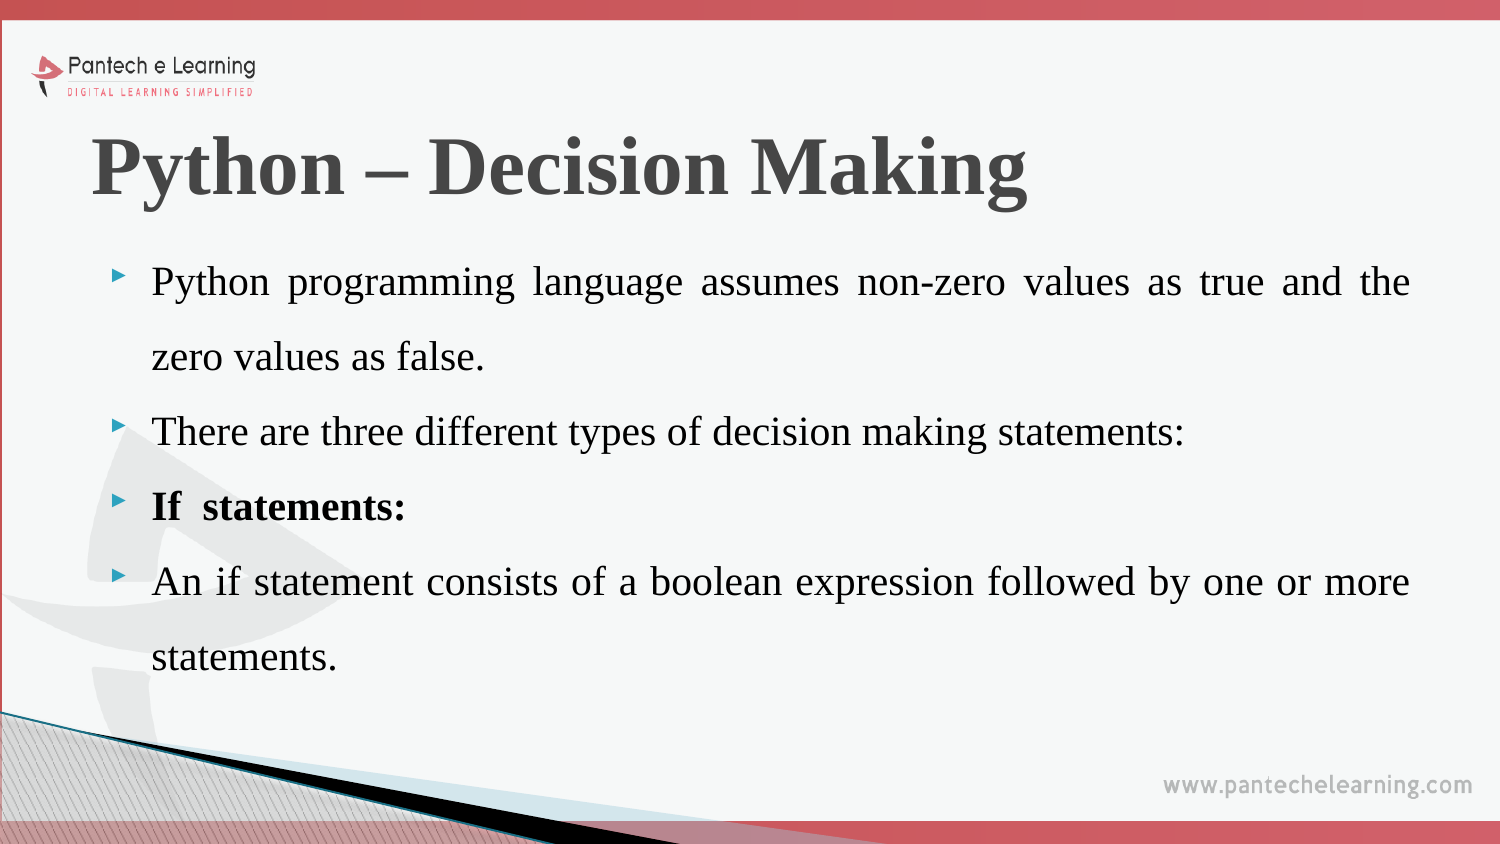

# Python – Decision Making
Python programming language assumes non-zero values as true and the zero values as false.
There are three different types of decision making statements:
If  statements:
An if statement consists of a boolean expression followed by one or more statements.